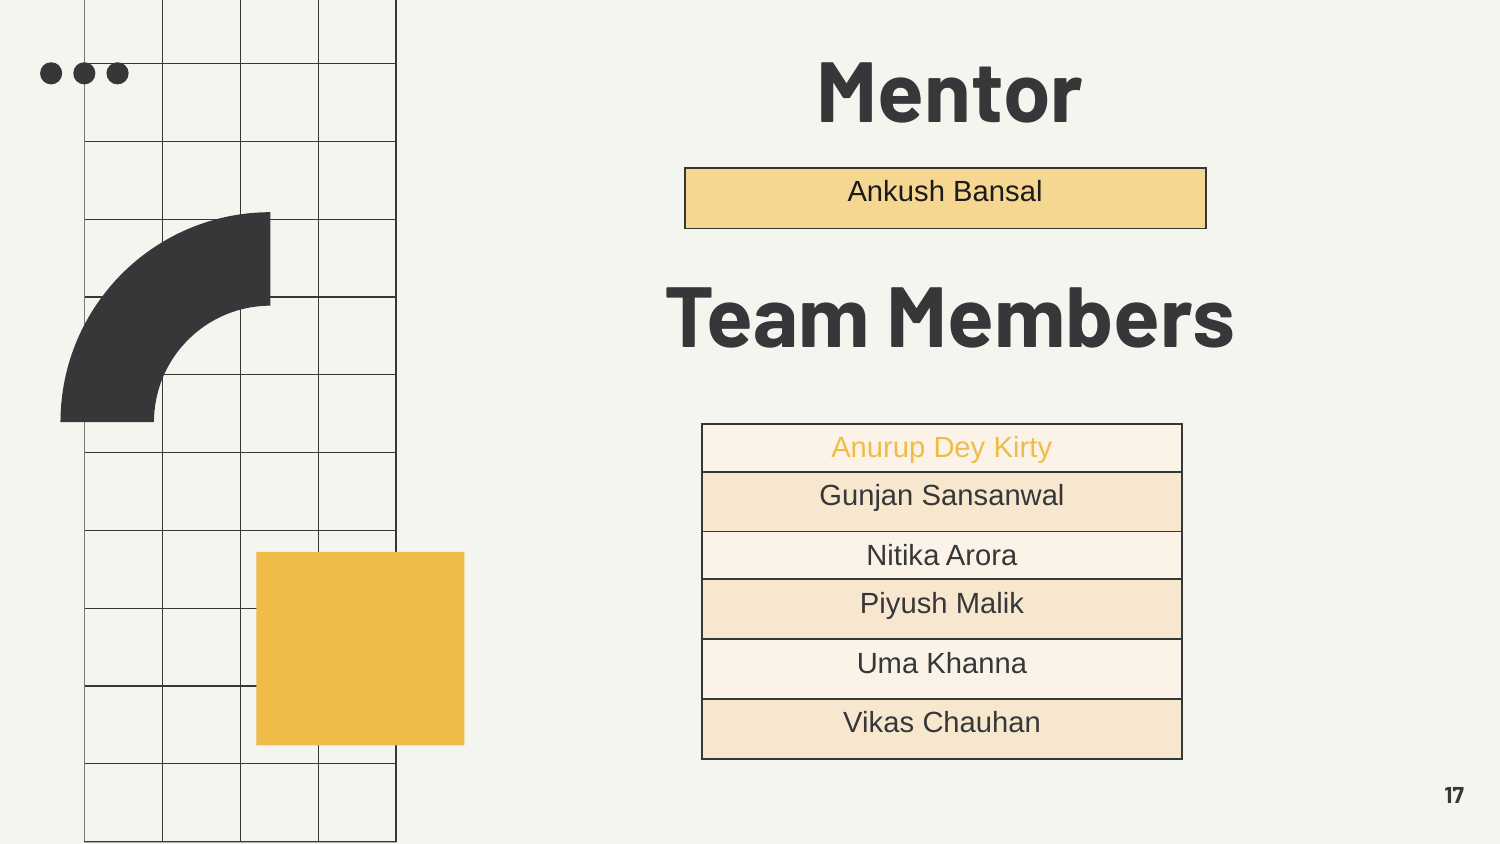

# Mentor
| Ankush Bansal |
| --- |

Team Members
| Anurup Dey Kirty |
| --- |
| Gunjan Sansanwal |
| Nitika Arora |
| Piyush Malik |
| Uma Khanna |
| Vikas Chauhan |

17